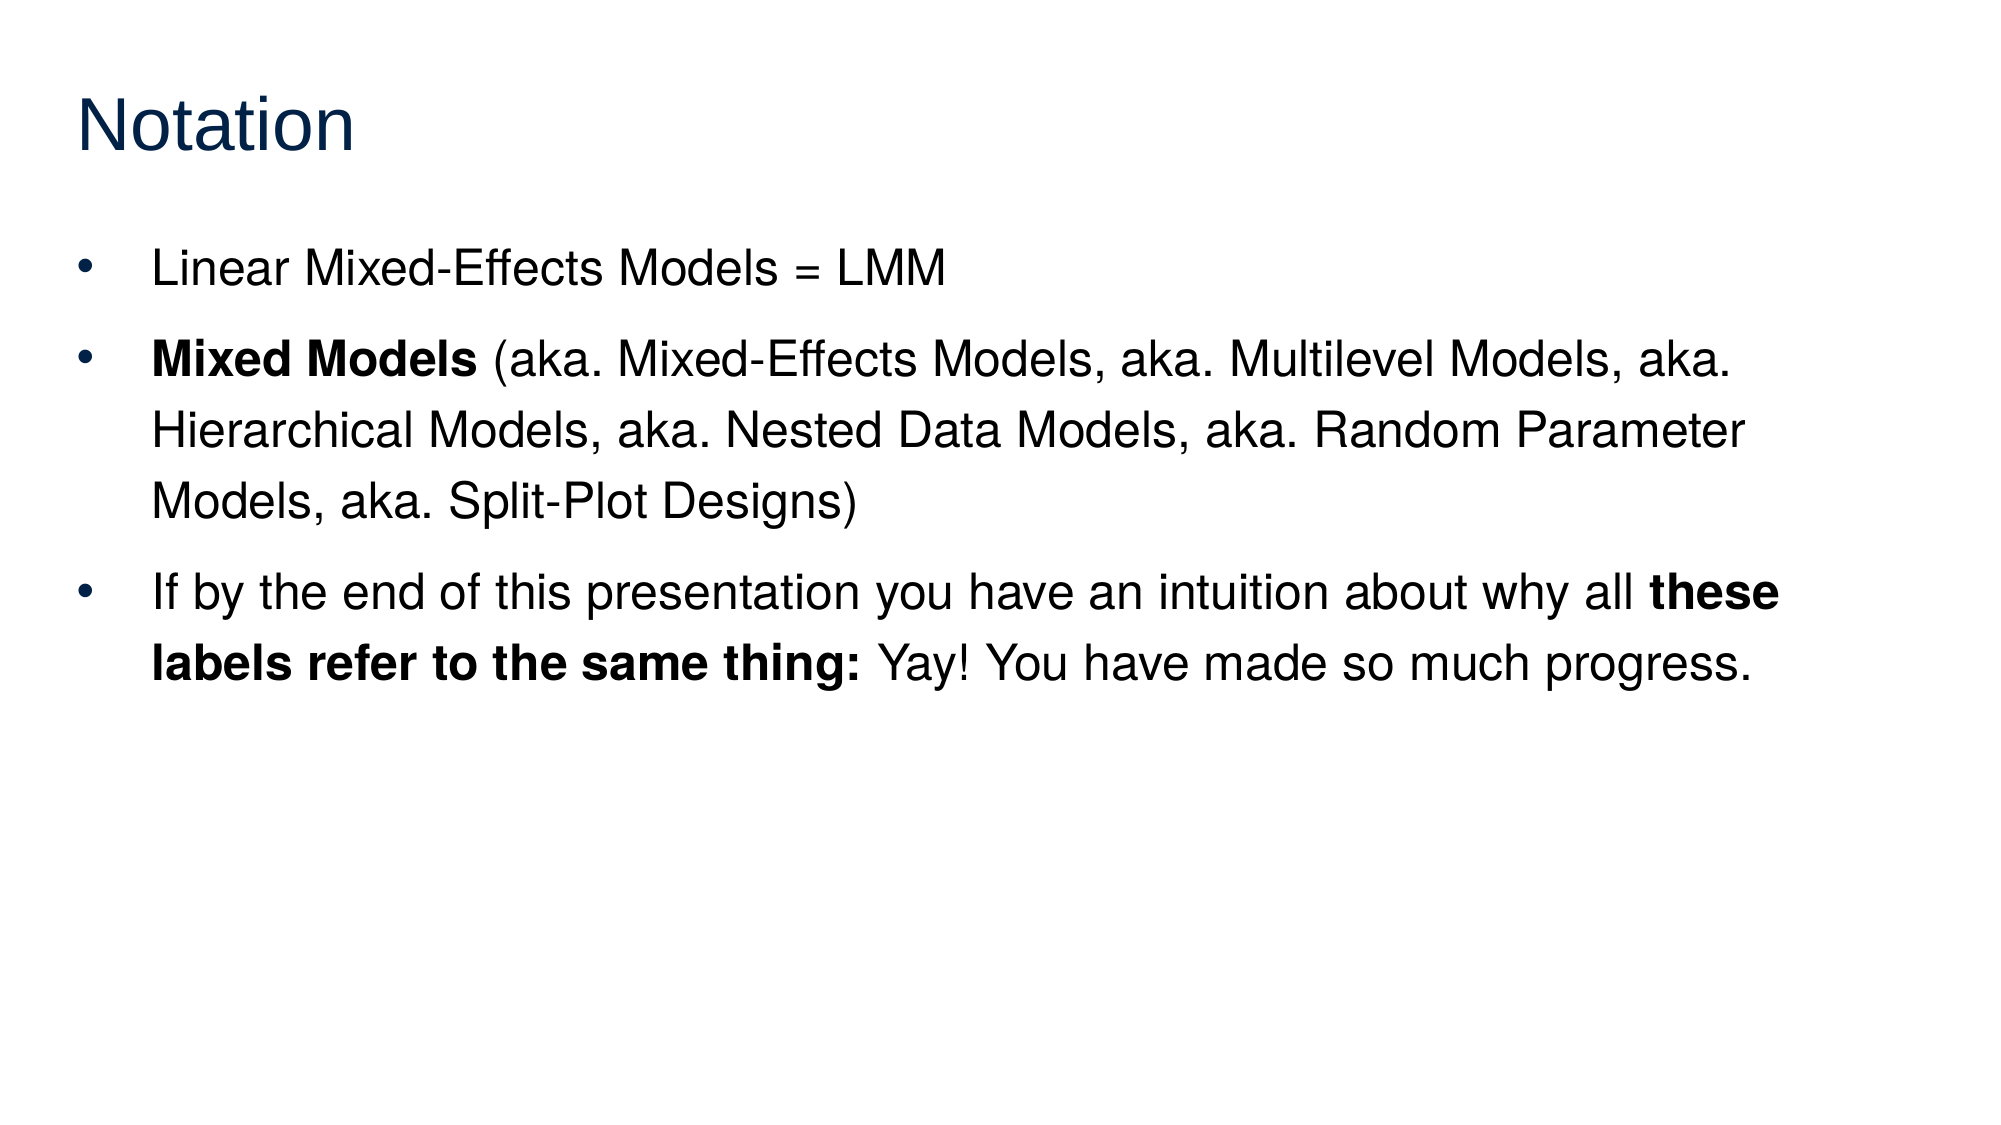

# Notation
Linear Mixed-Effects Models = LMM
Mixed Models (aka. Mixed-Effects Models, aka. Multilevel Models, aka. Hierarchical Models, aka. Nested Data Models, aka. Random Parameter Models, aka. Split-Plot Designs)
If by the end of this presentation you have an intuition about why all these labels refer to the same thing: Yay! You have made so much progress.